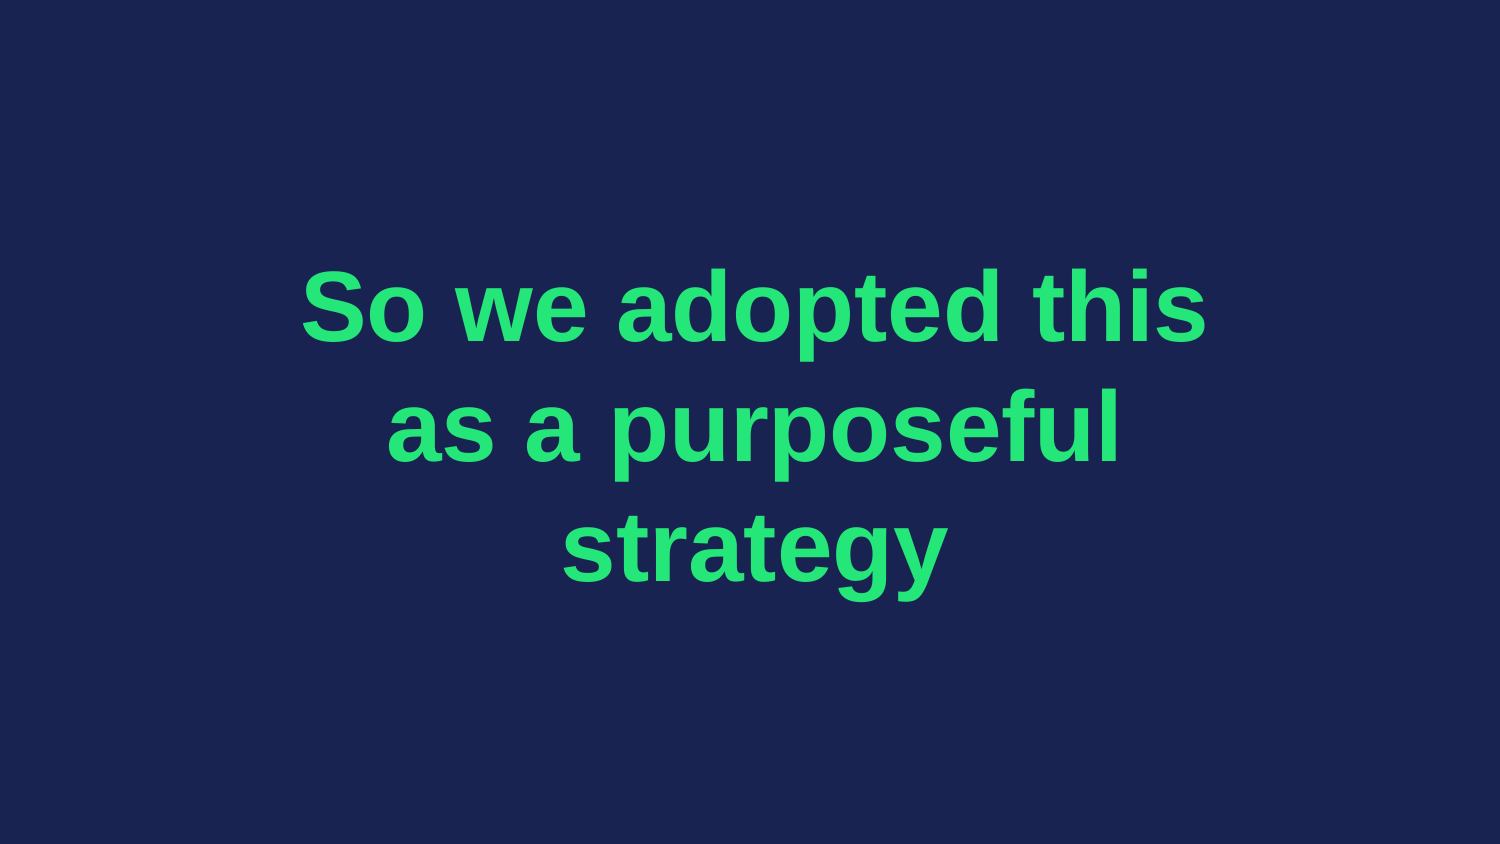

# So we adopted this as a purposeful strategy